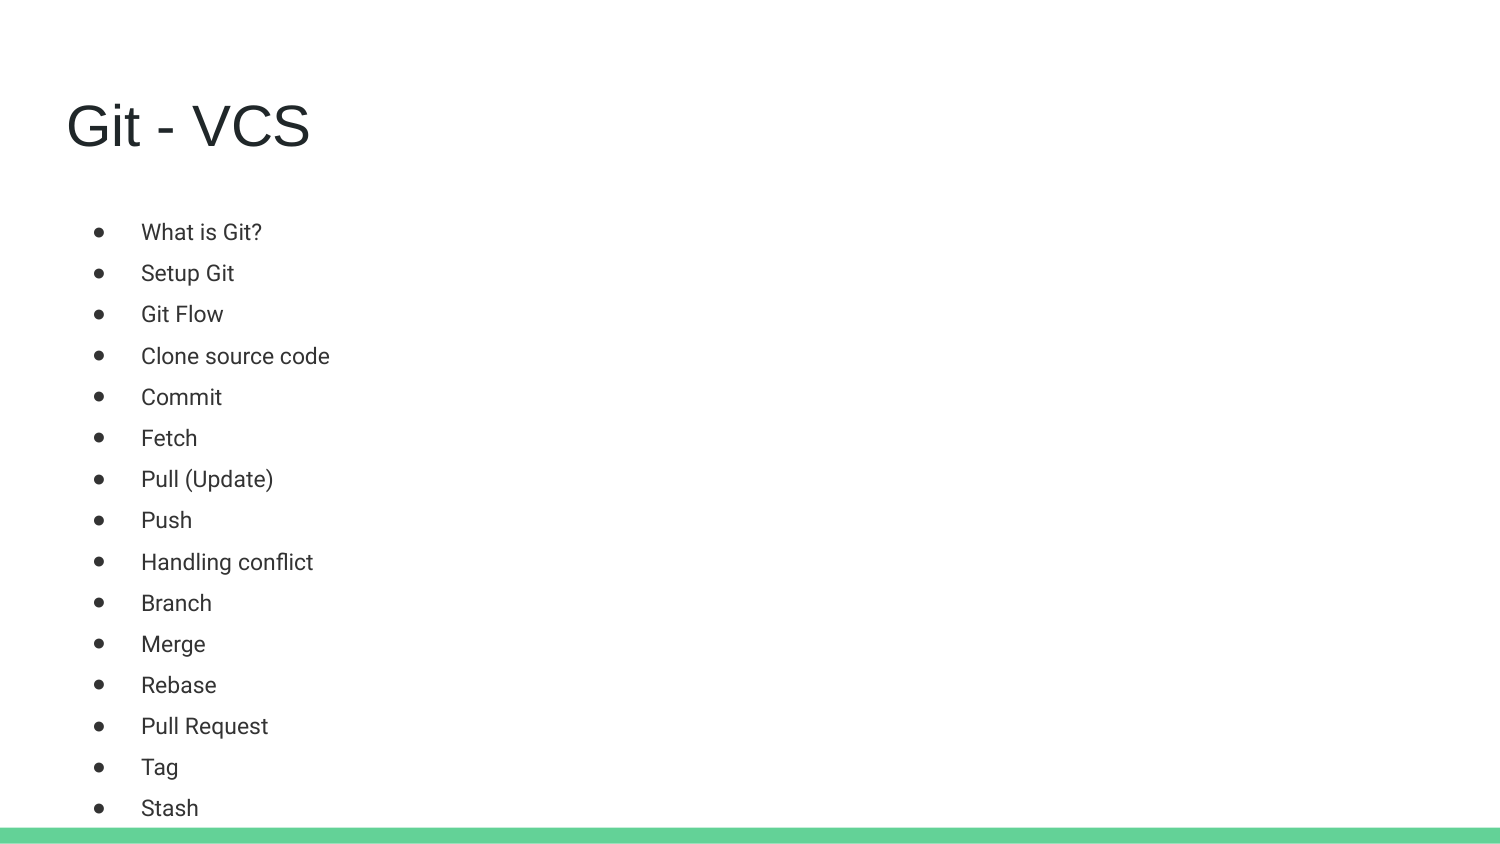

# Git - VCS
What is Git?
Setup Git
Git Flow
Clone source code
Commit
Fetch
Pull (Update)
Push
Handling conflict
Branch
Merge
Rebase
Pull Request
Tag
Stash